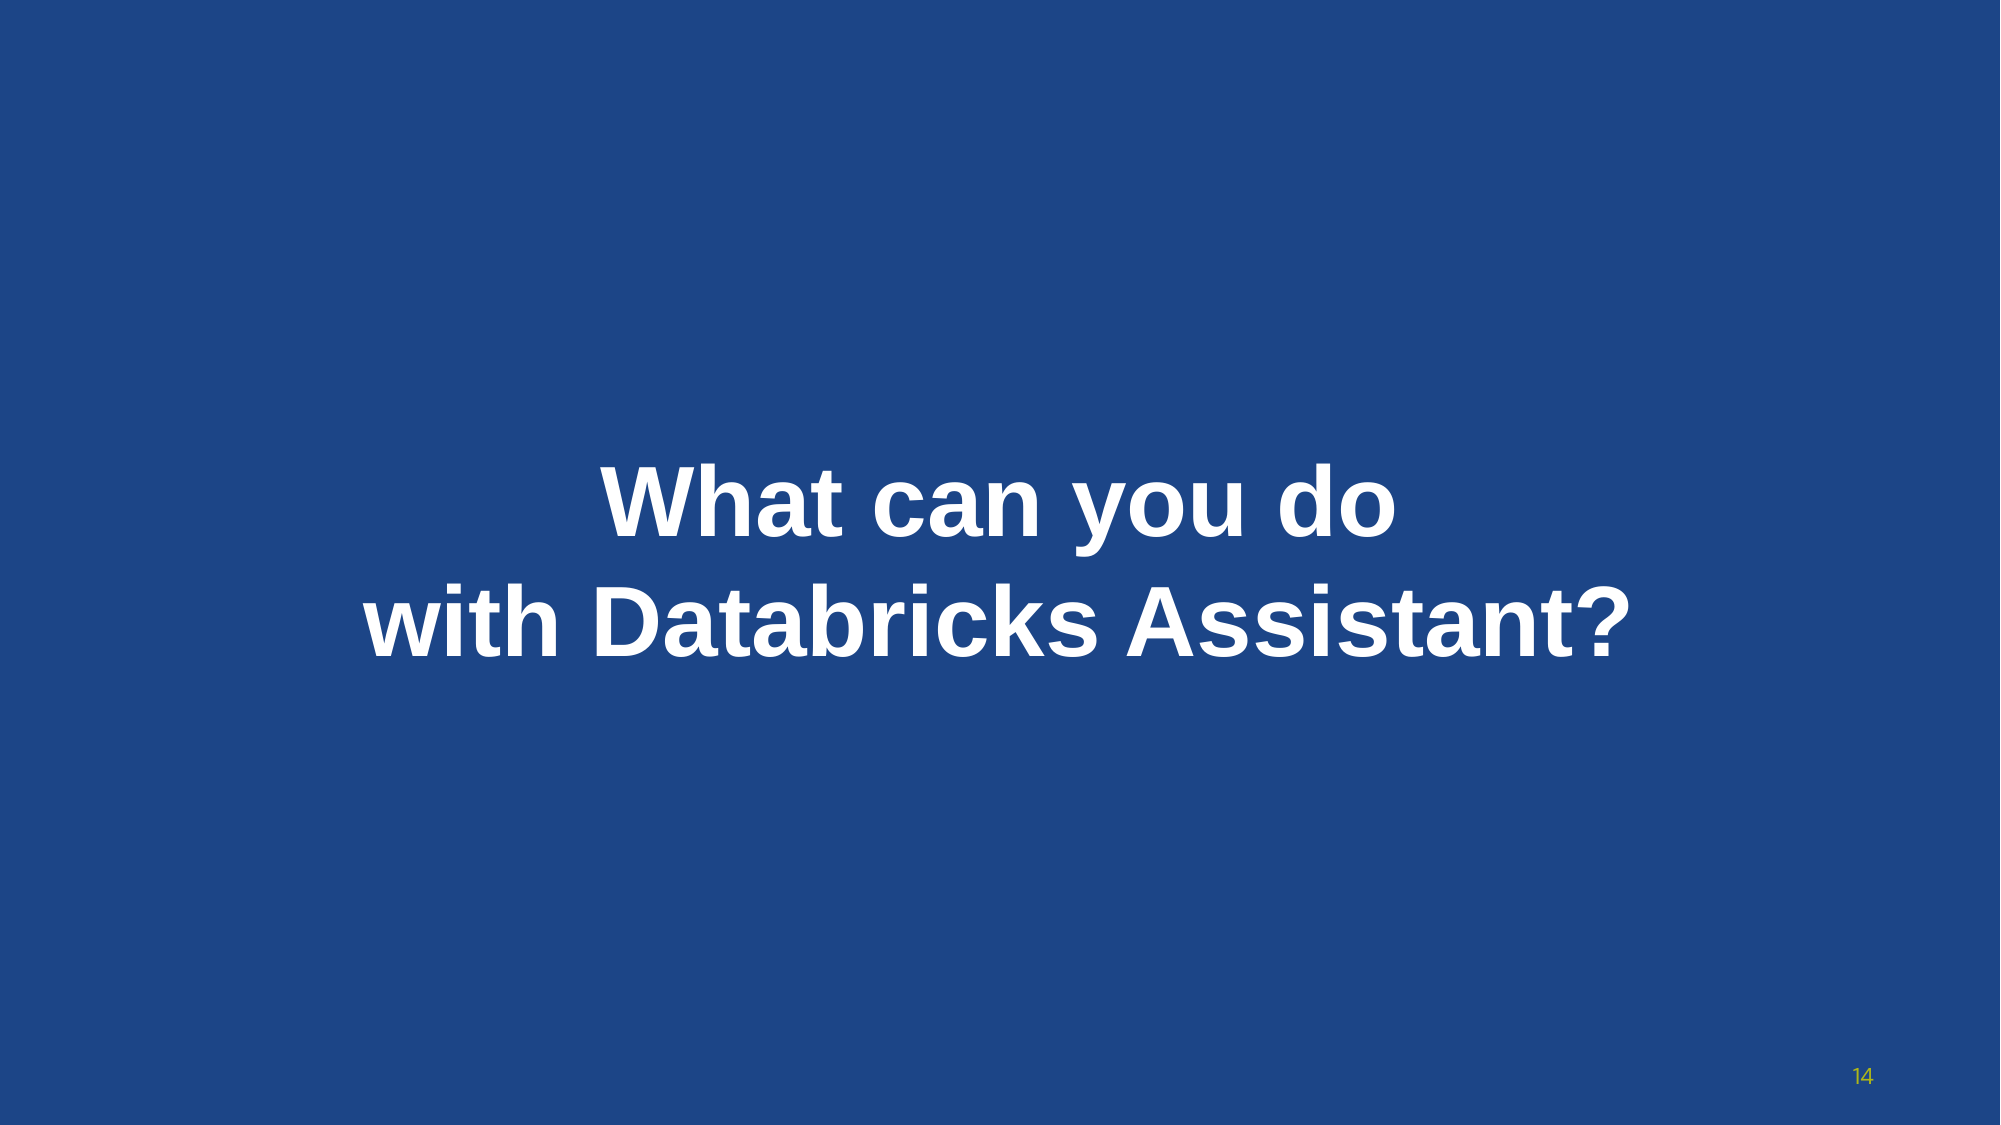

# What can you do
with Databricks Assistant?
14